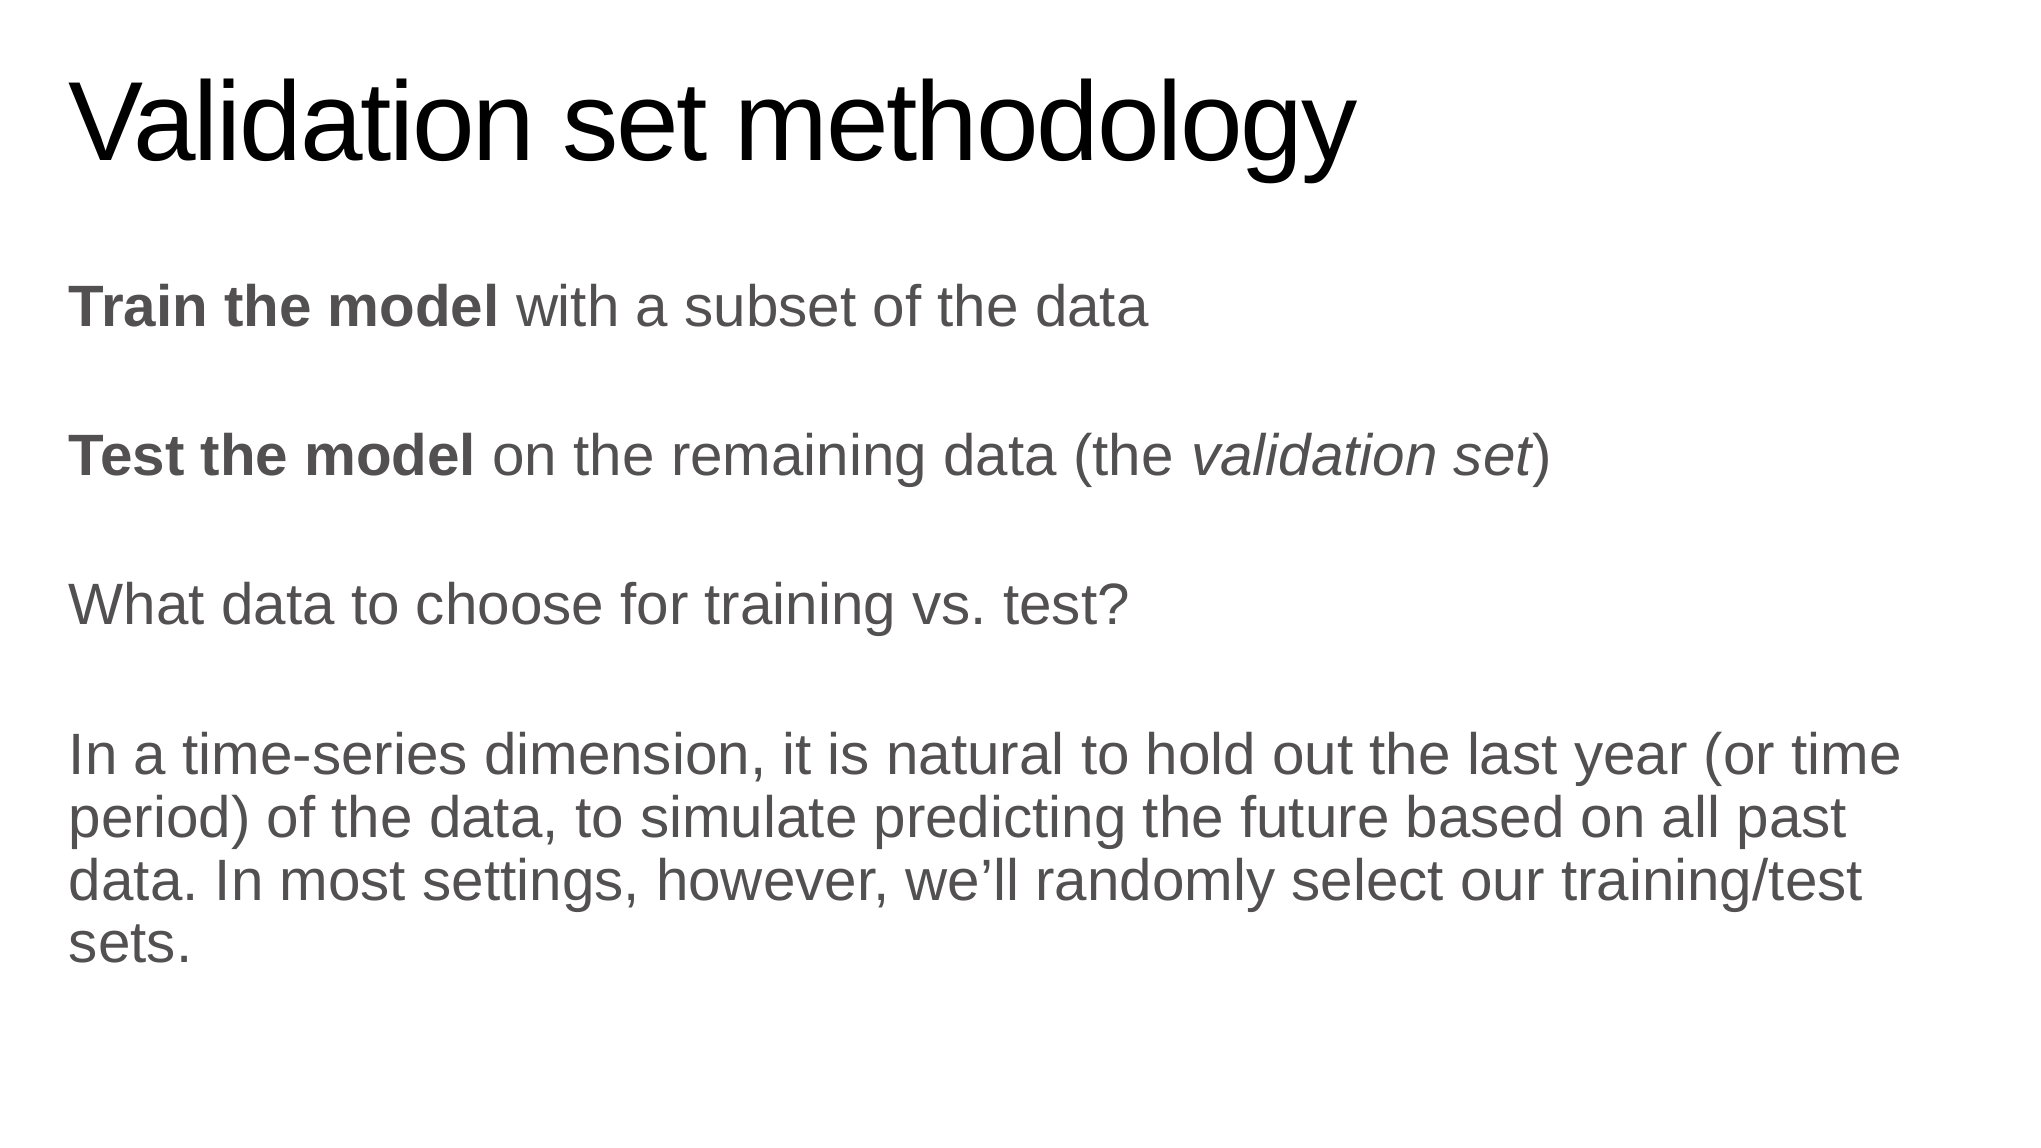

# Validation set methodology

Train the model with a subset of the data

Test the model on the remaining data (the validation set)

What data to choose for training vs. test?

In a time-series dimension, it is natural to hold out the last year (or time period) of the data, to simulate predicting the future based on all past data. In most settings, however, we’ll randomly select our training/test sets.